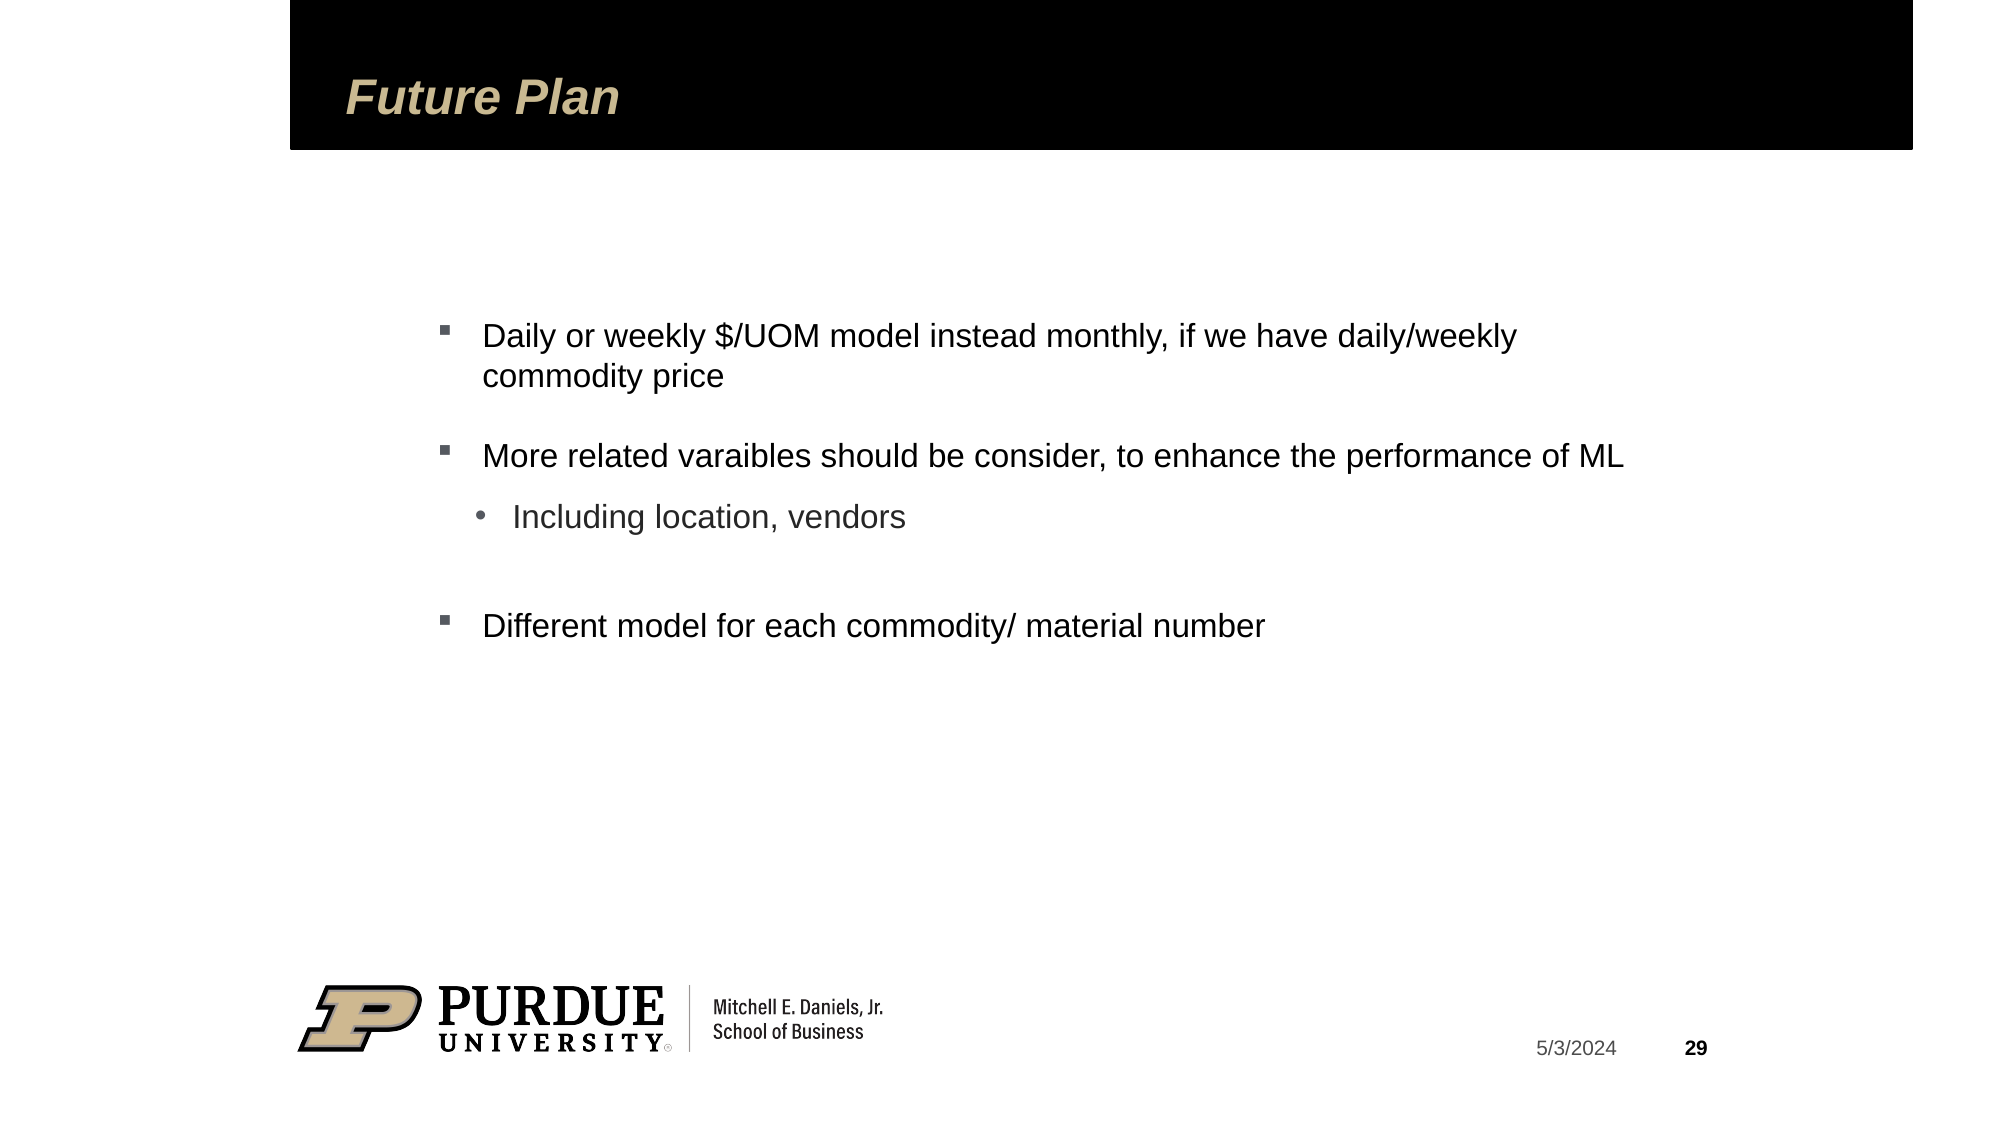

# Future Plan

Daily or weekly $/UOM model instead monthly, if we have daily/weekly commodity price

More related varaibles should be consider, to enhance the performance of ML
Including location, vendors

Different model for each commodity/ material number

29
5/3/2024